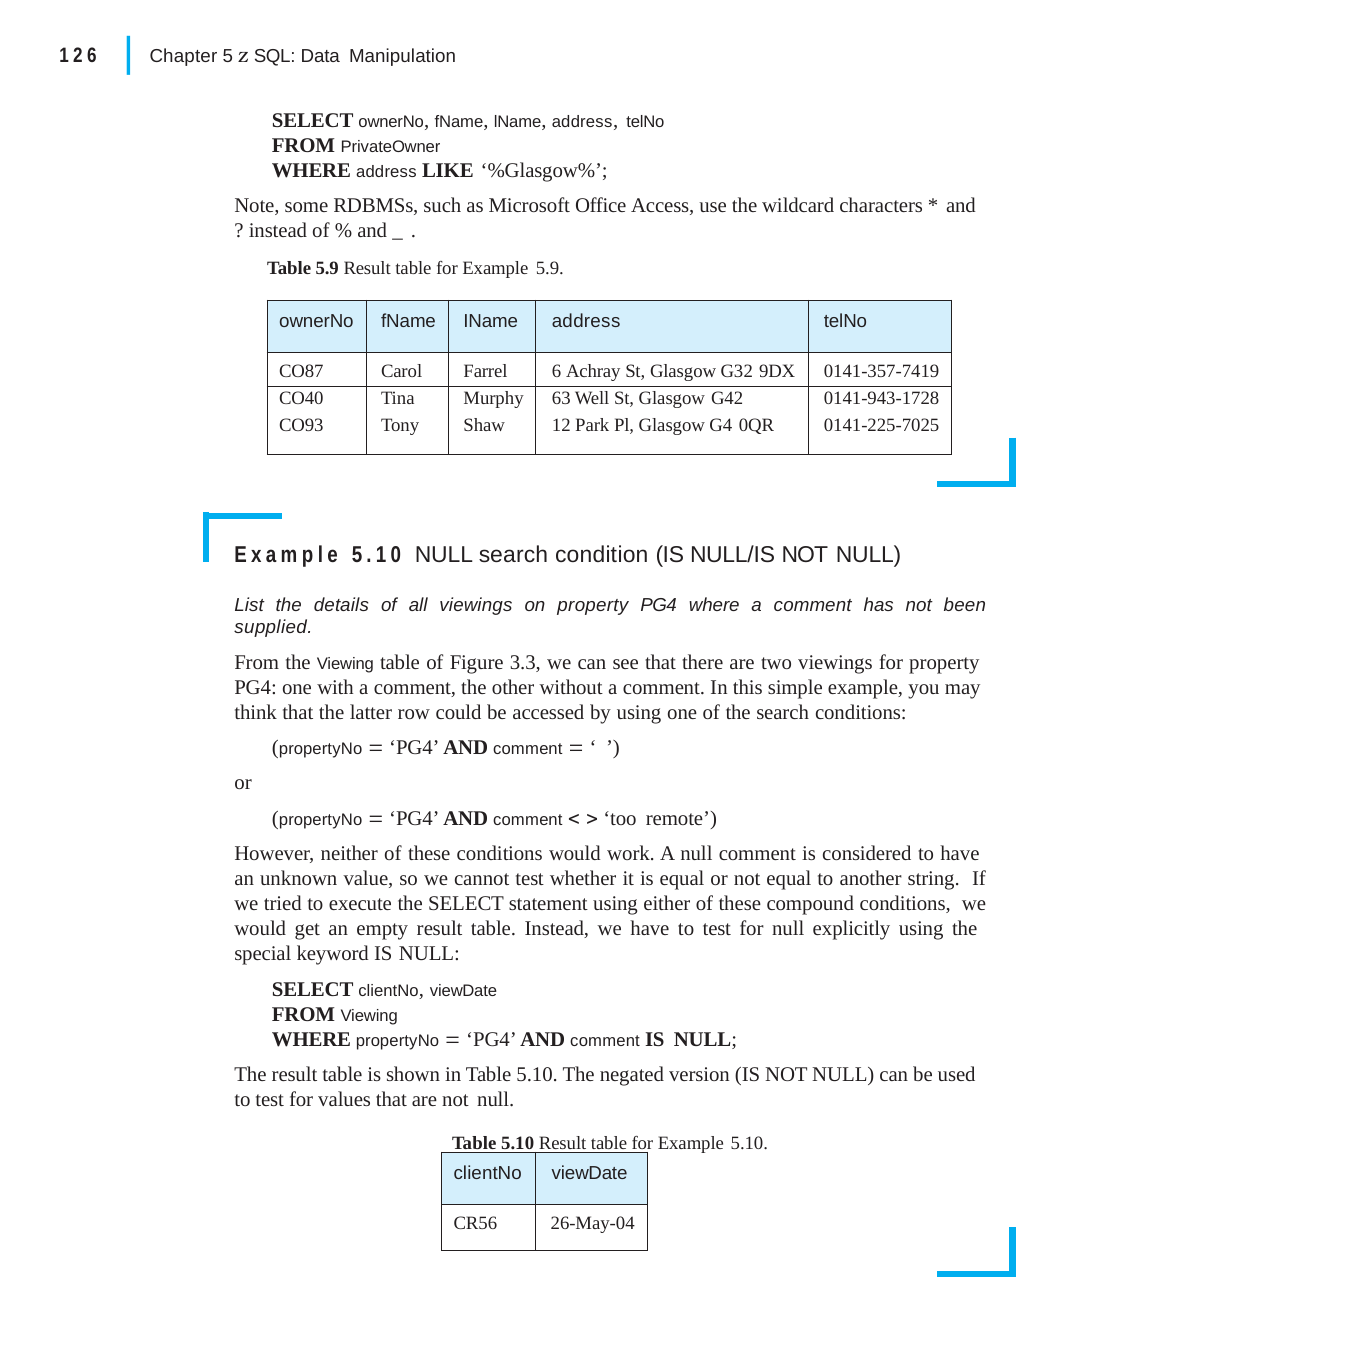

|
126
Chapter 5 z SQL: Data Manipulation
SELECT ownerNo, fName, lName, address, telNo
FROM PrivateOwner
WHERE address LIKE ‘%Glasgow%’;
Note, some RDBMSs, such as Microsoft Office Access, use the wildcard characters * and
? instead of % and _ .
Table 5.9 Result table for Example 5.9.
| ownerNo | fName | IName | address | telNo |
| --- | --- | --- | --- | --- |
| CO87 | Carol | Farrel | 6 Achray St, Glasgow G32 9DX | 0141-357-7419 |
| CO40 | Tina | Murphy | 63 Well St, Glasgow G42 | 0141-943-1728 |
| CO93 | Tony | Shaw | 12 Park Pl, Glasgow G4 0QR | 0141-225-7025 |

Example 5.10 NULL search condition (IS NULL/IS NOT NULL)

List the details of all viewings on property PG4 where a comment has not been supplied.
From the Viewing table of Figure 3.3, we can see that there are two viewings for property  PG4: one with a comment, the other without a comment. In this simple example, you may  think that the latter row could be accessed by using one of the search conditions:
(propertyNo = ‘PG4’ AND comment = ‘ ’)
or
(propertyNo = ‘PG4’ AND comment < > ‘too remote’)
However, neither of these conditions would work. A null comment is considered to have  an unknown value, so we cannot test whether it is equal or not equal to another string.  If we tried to execute the SELECT statement using either of these compound conditions,  we would get an empty result table. Instead, we have to test for null explicitly using the  special keyword IS NULL:
SELECT clientNo, viewDate
FROM Viewing
WHERE propertyNo = ‘PG4’ AND comment IS NULL;
The result table is shown in Table 5.10. The negated version (IS NOT NULL) can be used  to test for values that are not null.
Table 5.10 Result table for Example 5.10.
| clientNo | viewDate |
| --- | --- |
| CR56 | 26-May-04 |